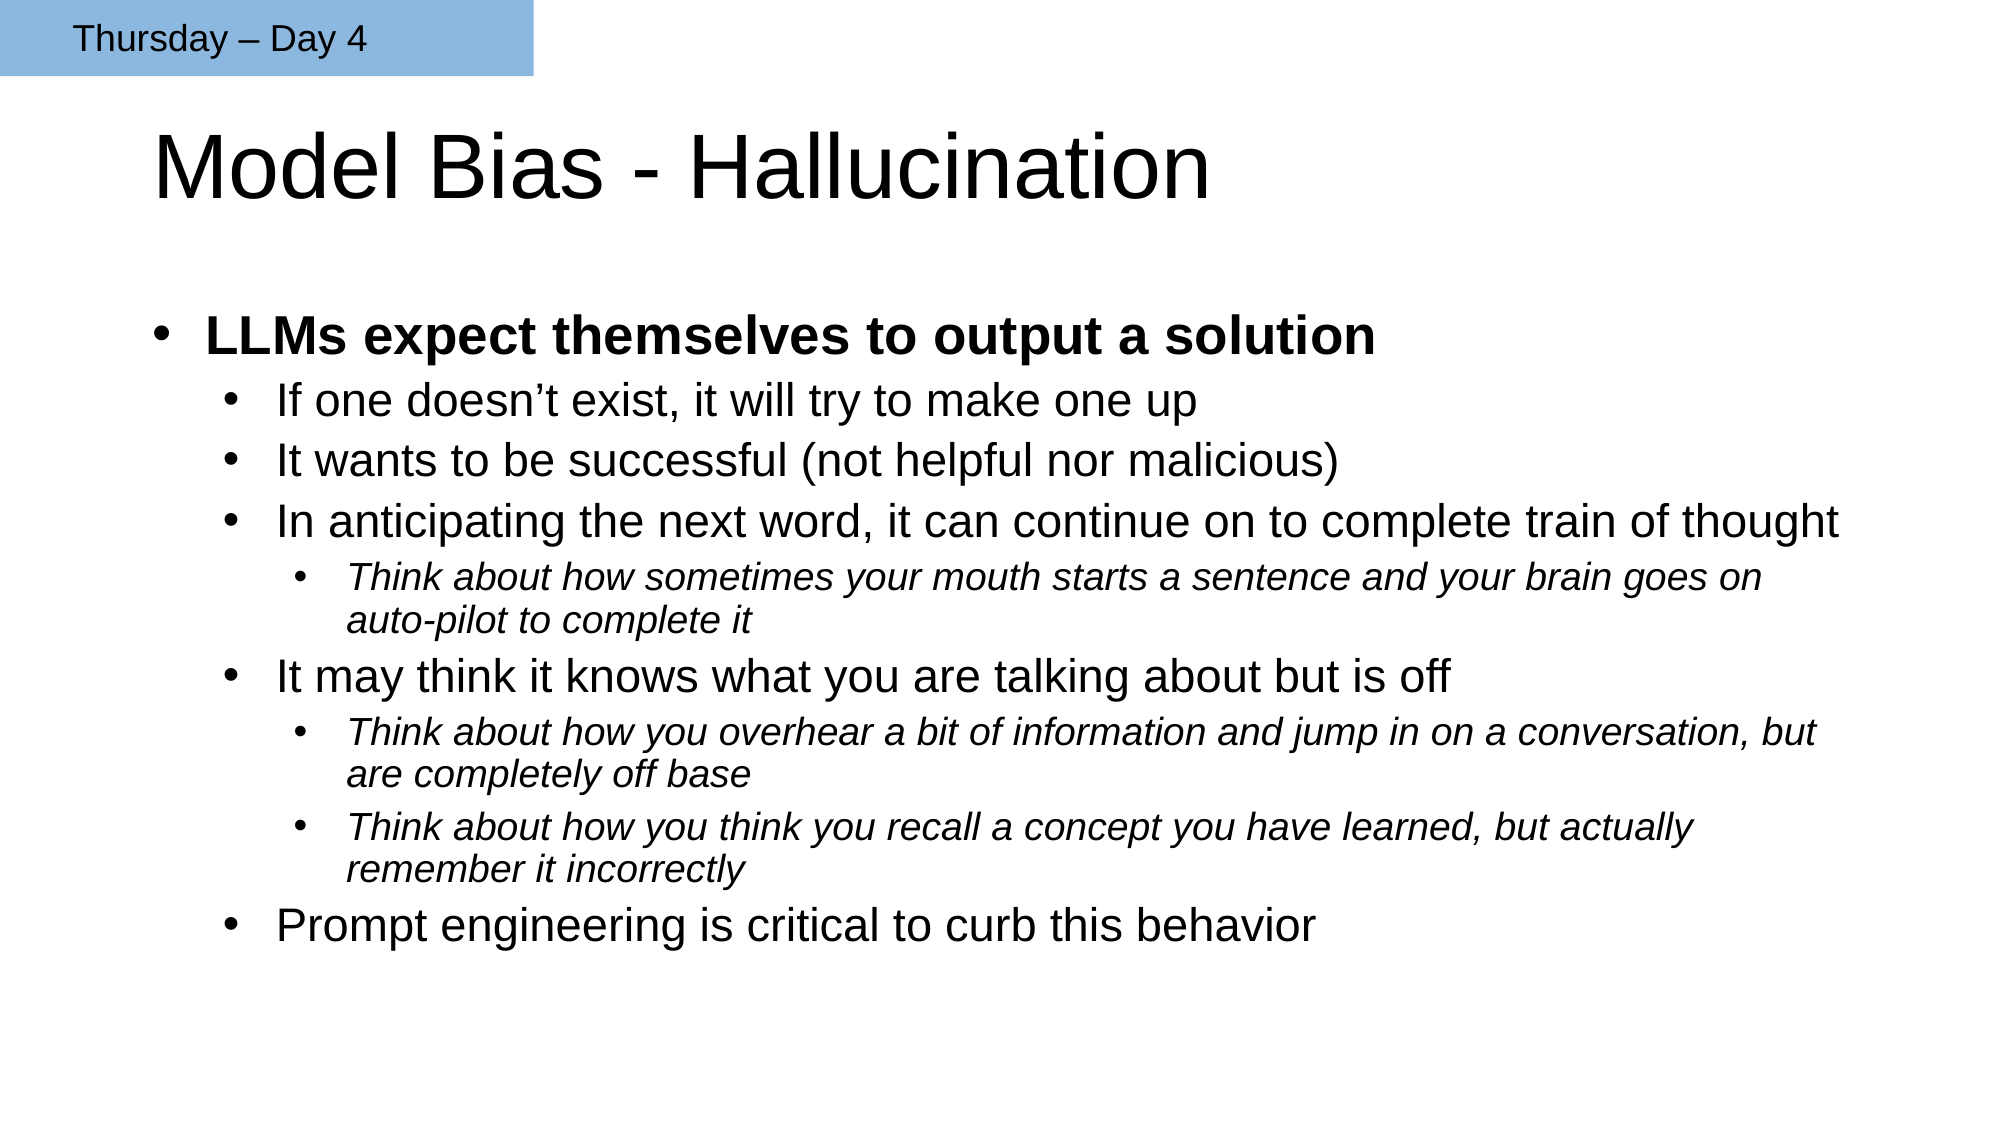

Thursday – Day 4
# Model Bias - Hallucination
LLMs expect themselves to output a solution
If one doesn’t exist, it will try to make one up
It wants to be successful (not helpful nor malicious)
In anticipating the next word, it can continue on to complete train of thought
Think about how sometimes your mouth starts a sentence and your brain goes on auto-pilot to complete it
It may think it knows what you are talking about but is off
Think about how you overhear a bit of information and jump in on a conversation, but are completely off base
Think about how you think you recall a concept you have learned, but actually remember it incorrectly
Prompt engineering is critical to curb this behavior